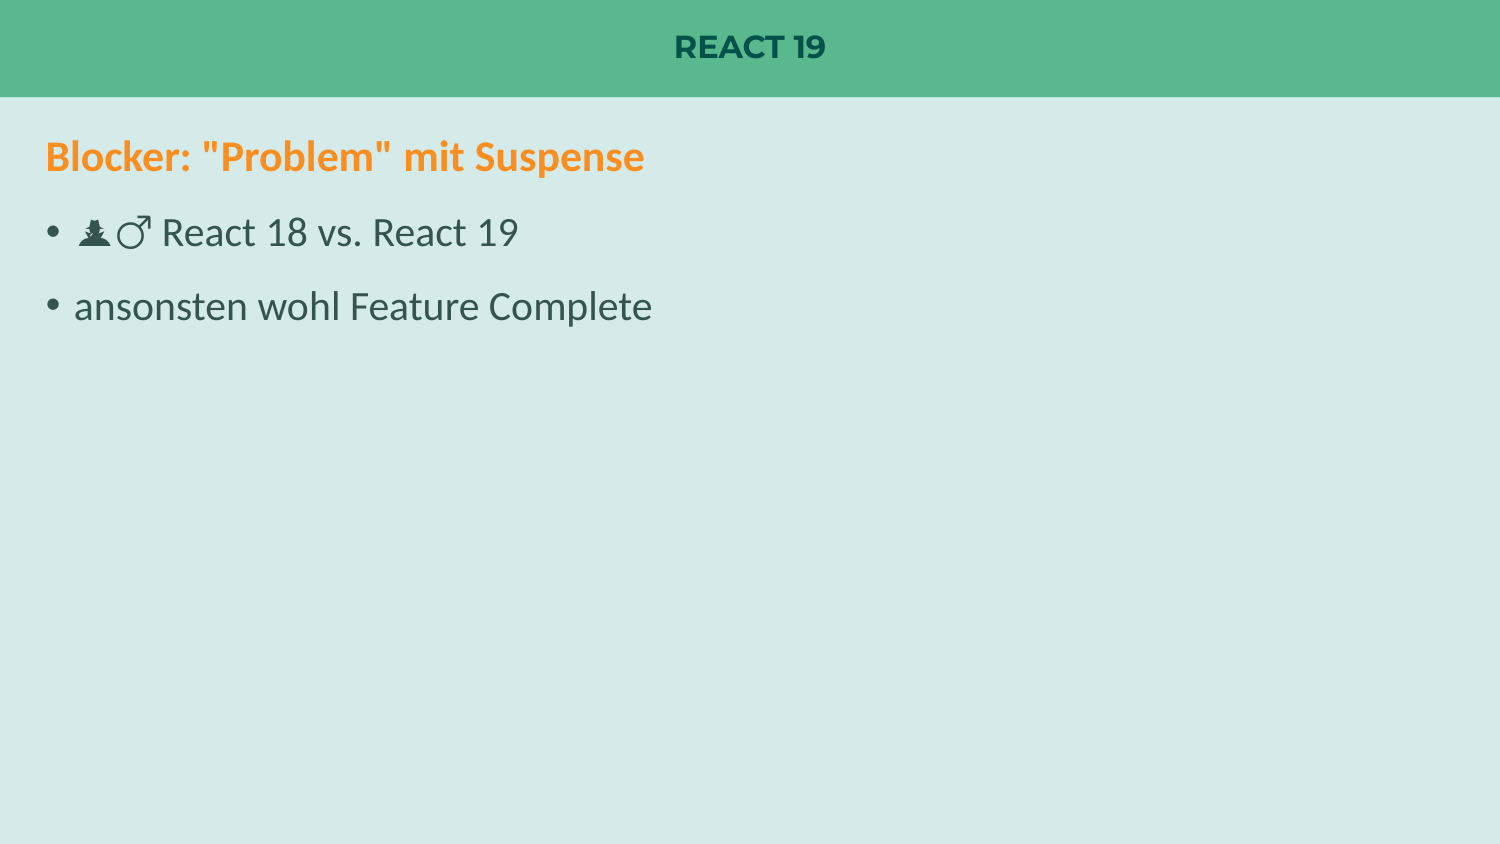

# React 19
Blocker: "Problem" mit Suspense
🕵️‍♂️ React 18 vs. React 19
ansonsten wohl Feature Complete